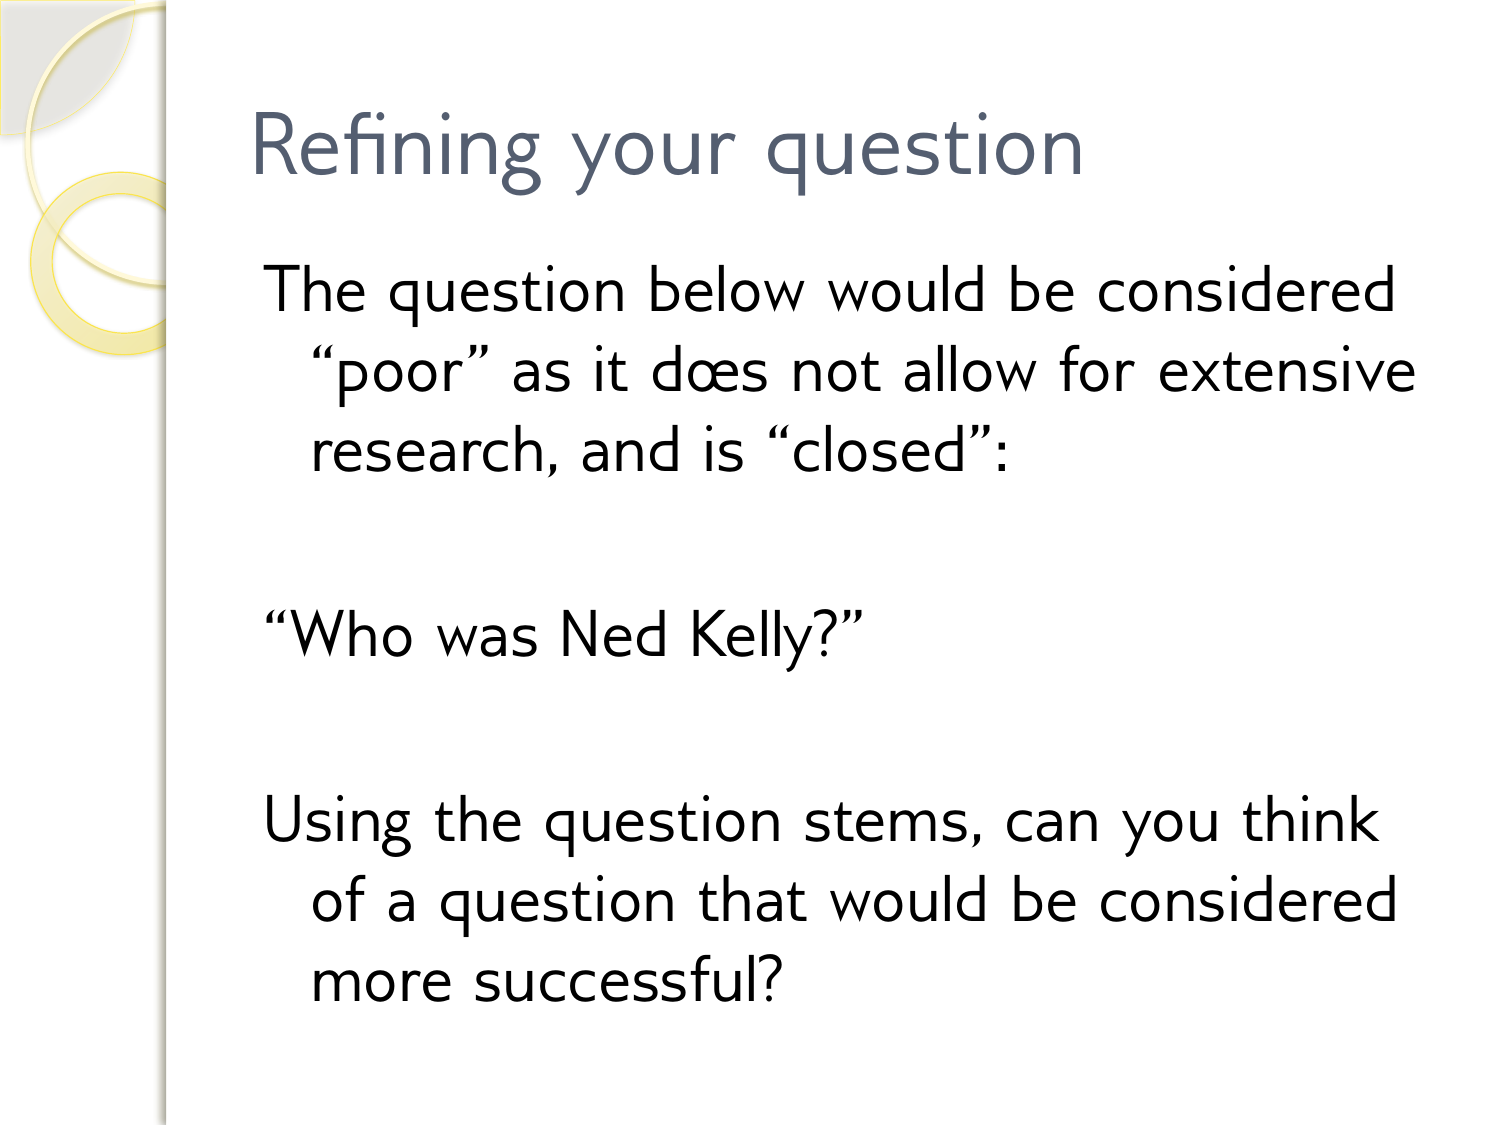

# Refining your question
The question below would be considered “poor” as it does not allow for extensive research, and is “closed”:

“Who was Ned Kelly?”

Using the question stems, can you think of a question that would be considered more successful?